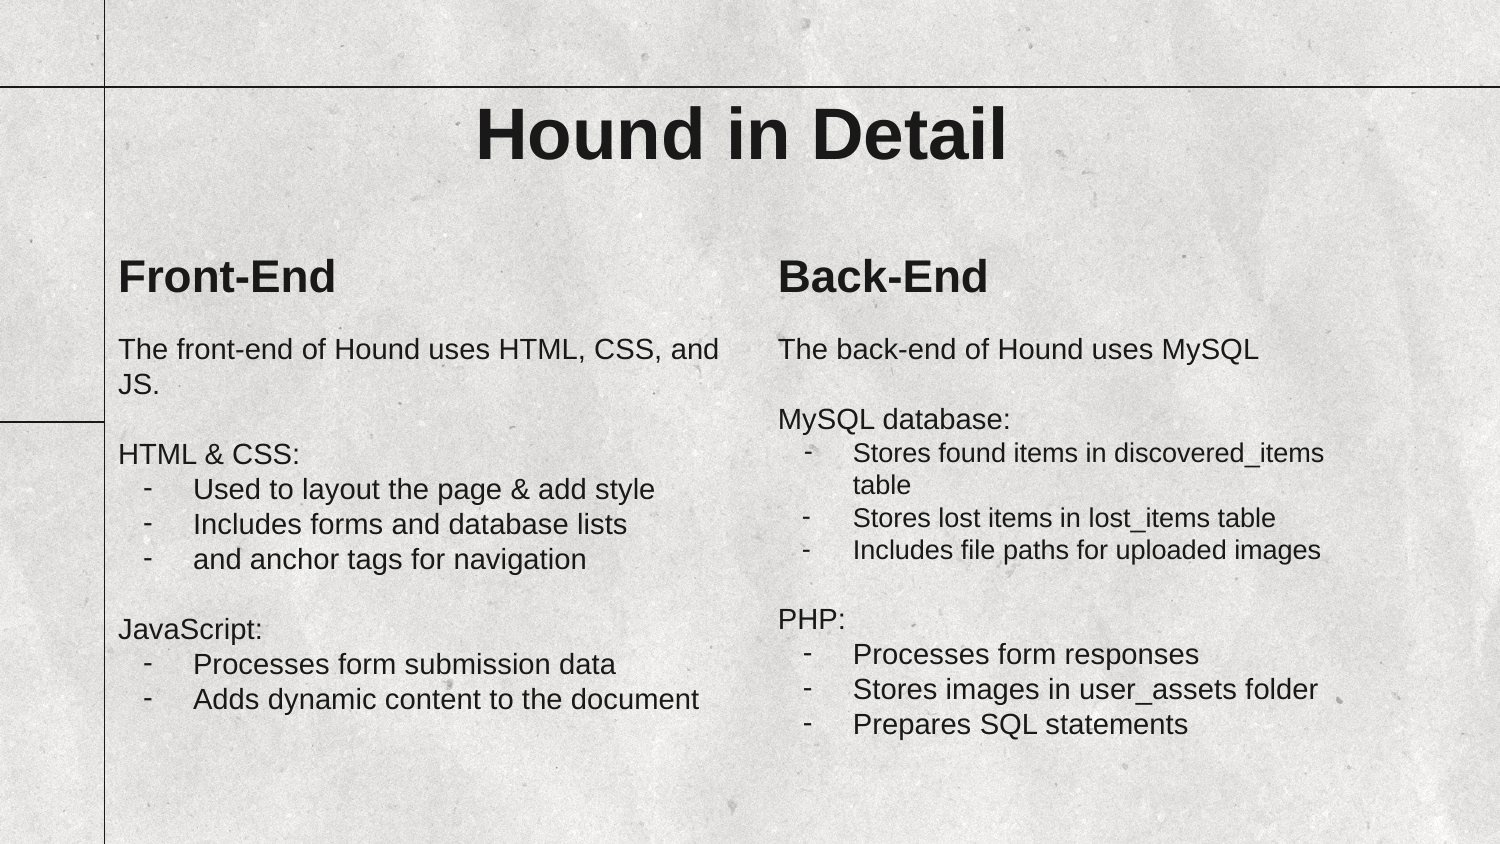

Hound in Detail
# Front-End
Back-End
The front-end of Hound uses HTML, CSS, and JS.

HTML & CSS:
Used to layout the page & add style
Includes forms and database lists
and anchor tags for navigation

JavaScript:
Processes form submission data
Adds dynamic content to the document
The back-end of Hound uses MySQL

MySQL database:
Stores found items in discovered_items table
Stores lost items in lost_items table
Includes file paths for uploaded images

PHP:
Processes form responses
Stores images in user_assets folder
Prepares SQL statements